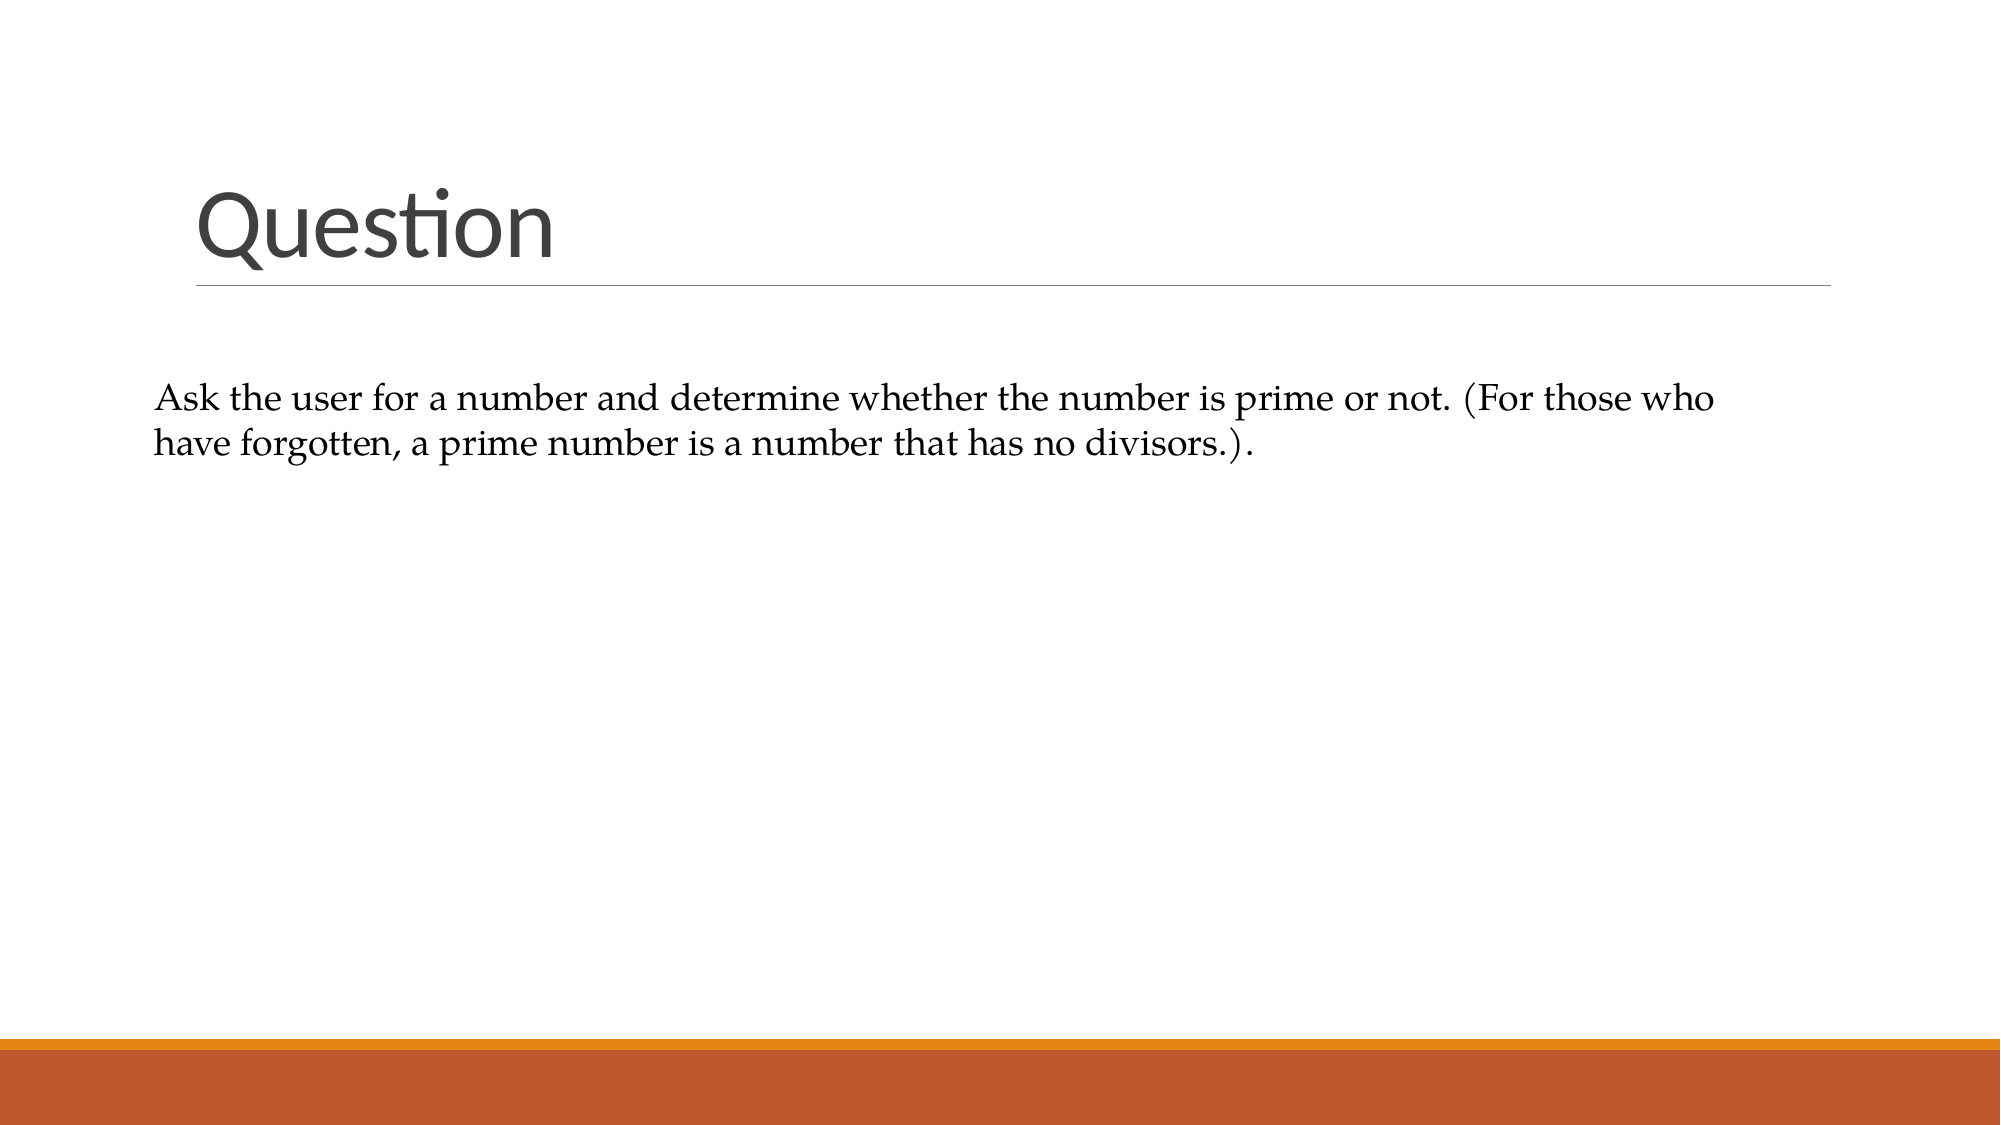

# Question
Ask the user for a number and determine whether the number is prime or not. (For those who have forgotten, a prime number is a number that has no divisors.).